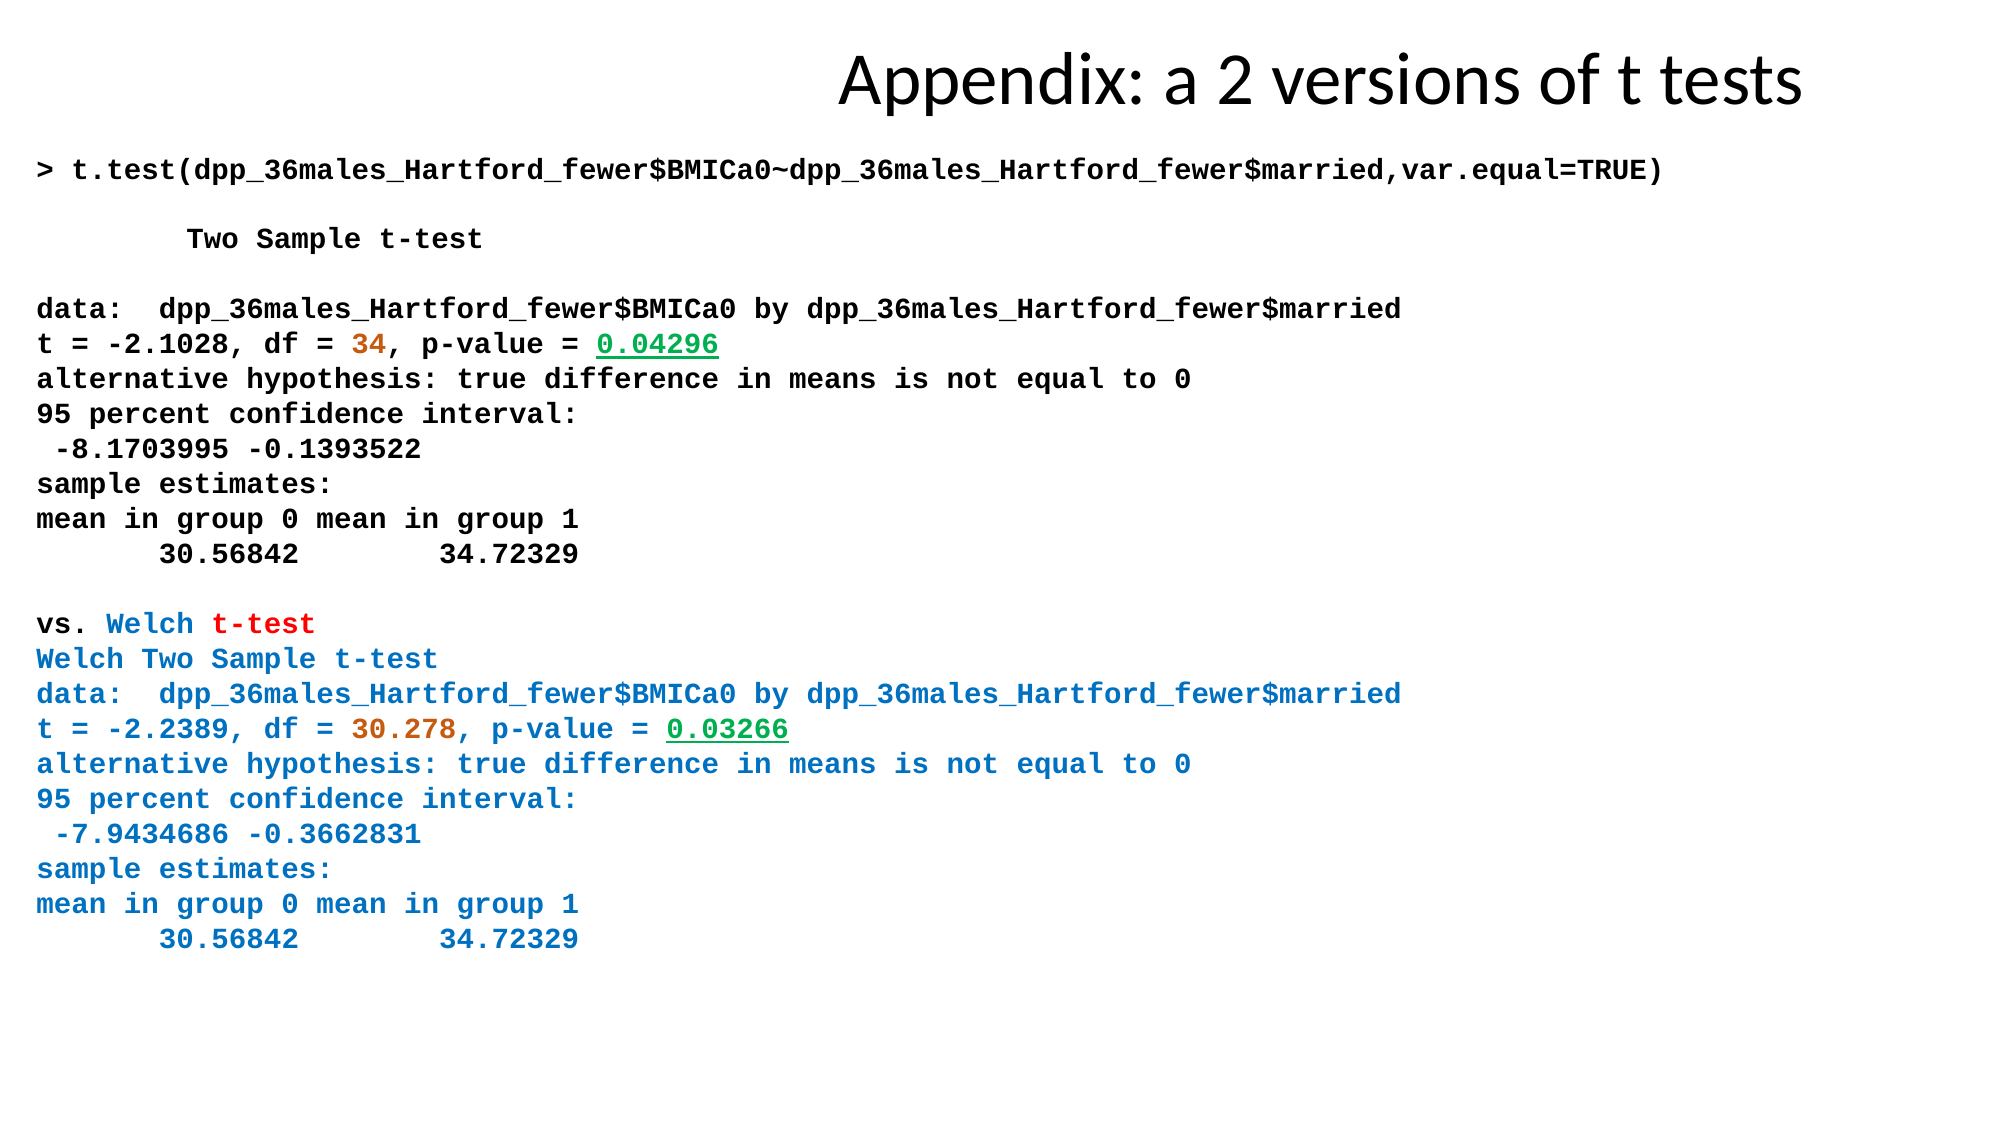

# Appendix: a 2 versions of t tests
> t.test(dpp_36males_Hartford_fewer$BMICa0~dpp_36males_Hartford_fewer$married,var.equal=TRUE)

	Two Sample t-test

data:  dpp_36males_Hartford_fewer$BMICa0 by dpp_36males_Hartford_fewer$married
t = -2.1028, df = 34, p-value = 0.04296
alternative hypothesis: true difference in means is not equal to 0
95 percent confidence interval:
 -8.1703995 -0.1393522
sample estimates:
mean in group 0 mean in group 1
       30.56842        34.72329

vs. Welch t-test
Welch Two Sample t-test
data:  dpp_36males_Hartford_fewer$BMICa0 by dpp_36males_Hartford_fewer$married
t = -2.2389, df = 30.278, p-value = 0.03266
alternative hypothesis: true difference in means is not equal to 0
95 percent confidence interval:
 -7.9434686 -0.3662831
sample estimates:
mean in group 0 mean in group 1
       30.56842        34.72329